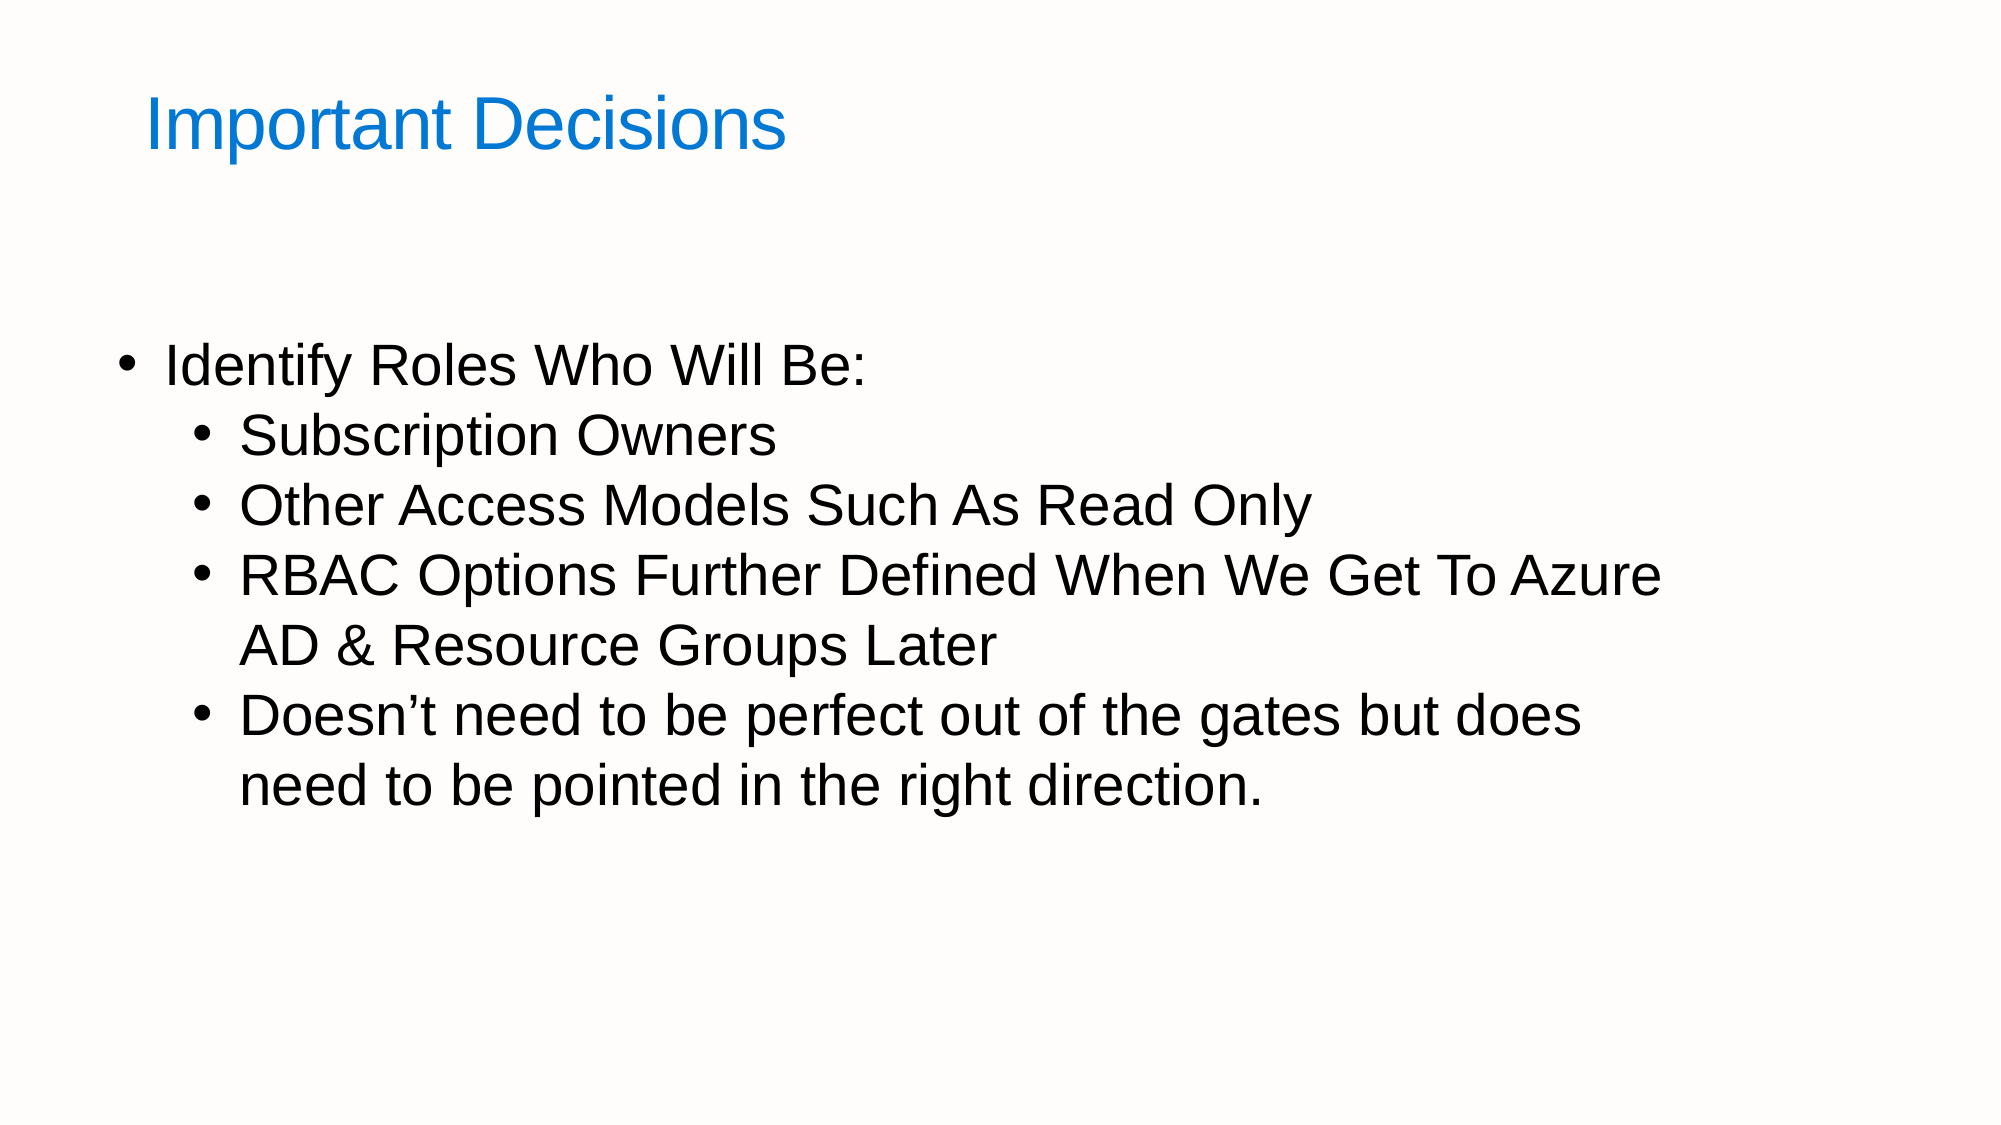

# Important Decisions

Identify Roles Who Will Be:
Subscription Owners
Other Access Models Such As Read Only
RBAC Options Further Defined When We Get To Azure AD & Resource Groups Later
Doesn’t need to be perfect out of the gates but does need to be pointed in the right direction.